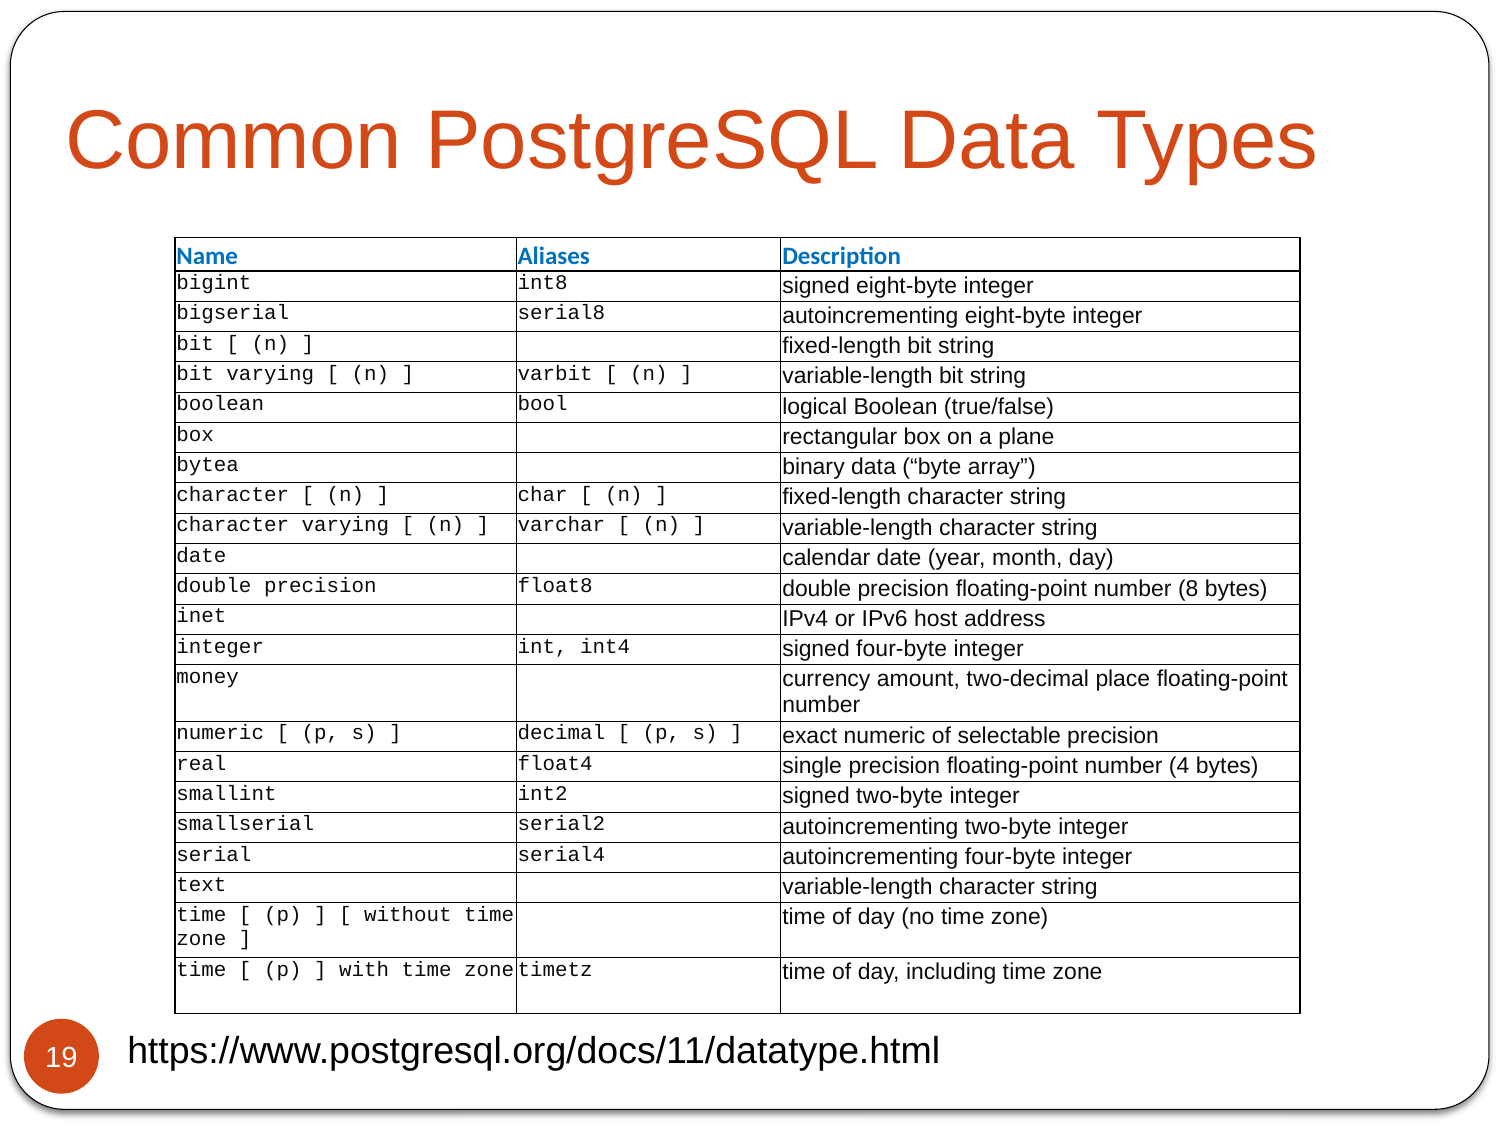

# Common PostgreSQL Data Types
| Name | Aliases | Description |
| --- | --- | --- |
| bigint | int8 | signed eight-byte integer |
| bigserial | serial8 | autoincrementing eight-byte integer |
| bit [ (n) ] |  | fixed-length bit string |
| bit varying [ (n) ] | varbit [ (n) ] | variable-length bit string |
| boolean | bool | logical Boolean (true/false) |
| box |  | rectangular box on a plane |
| bytea |  | binary data (“byte array”) |
| character [ (n) ] | char [ (n) ] | fixed-length character string |
| character varying [ (n) ] | varchar [ (n) ] | variable-length character string |
| date |  | calendar date (year, month, day) |
| double precision | float8 | double precision floating-point number (8 bytes) |
| inet |  | IPv4 or IPv6 host address |
| integer | int, int4 | signed four-byte integer |
| money |  | currency amount, two-decimal place floating-point number |
| numeric [ (p, s) ] | decimal [ (p, s) ] | exact numeric of selectable precision |
| real | float4 | single precision floating-point number (4 bytes) |
| smallint | int2 | signed two-byte integer |
| smallserial | serial2 | autoincrementing two-byte integer |
| serial | serial4 | autoincrementing four-byte integer |
| text |  | variable-length character string |
| time [ (p) ] [ without time zone ] |  | time of day (no time zone) |
| time [ (p) ] with time zone | timetz | time of day, including time zone |
19
https://www.postgresql.org/docs/11/datatype.html